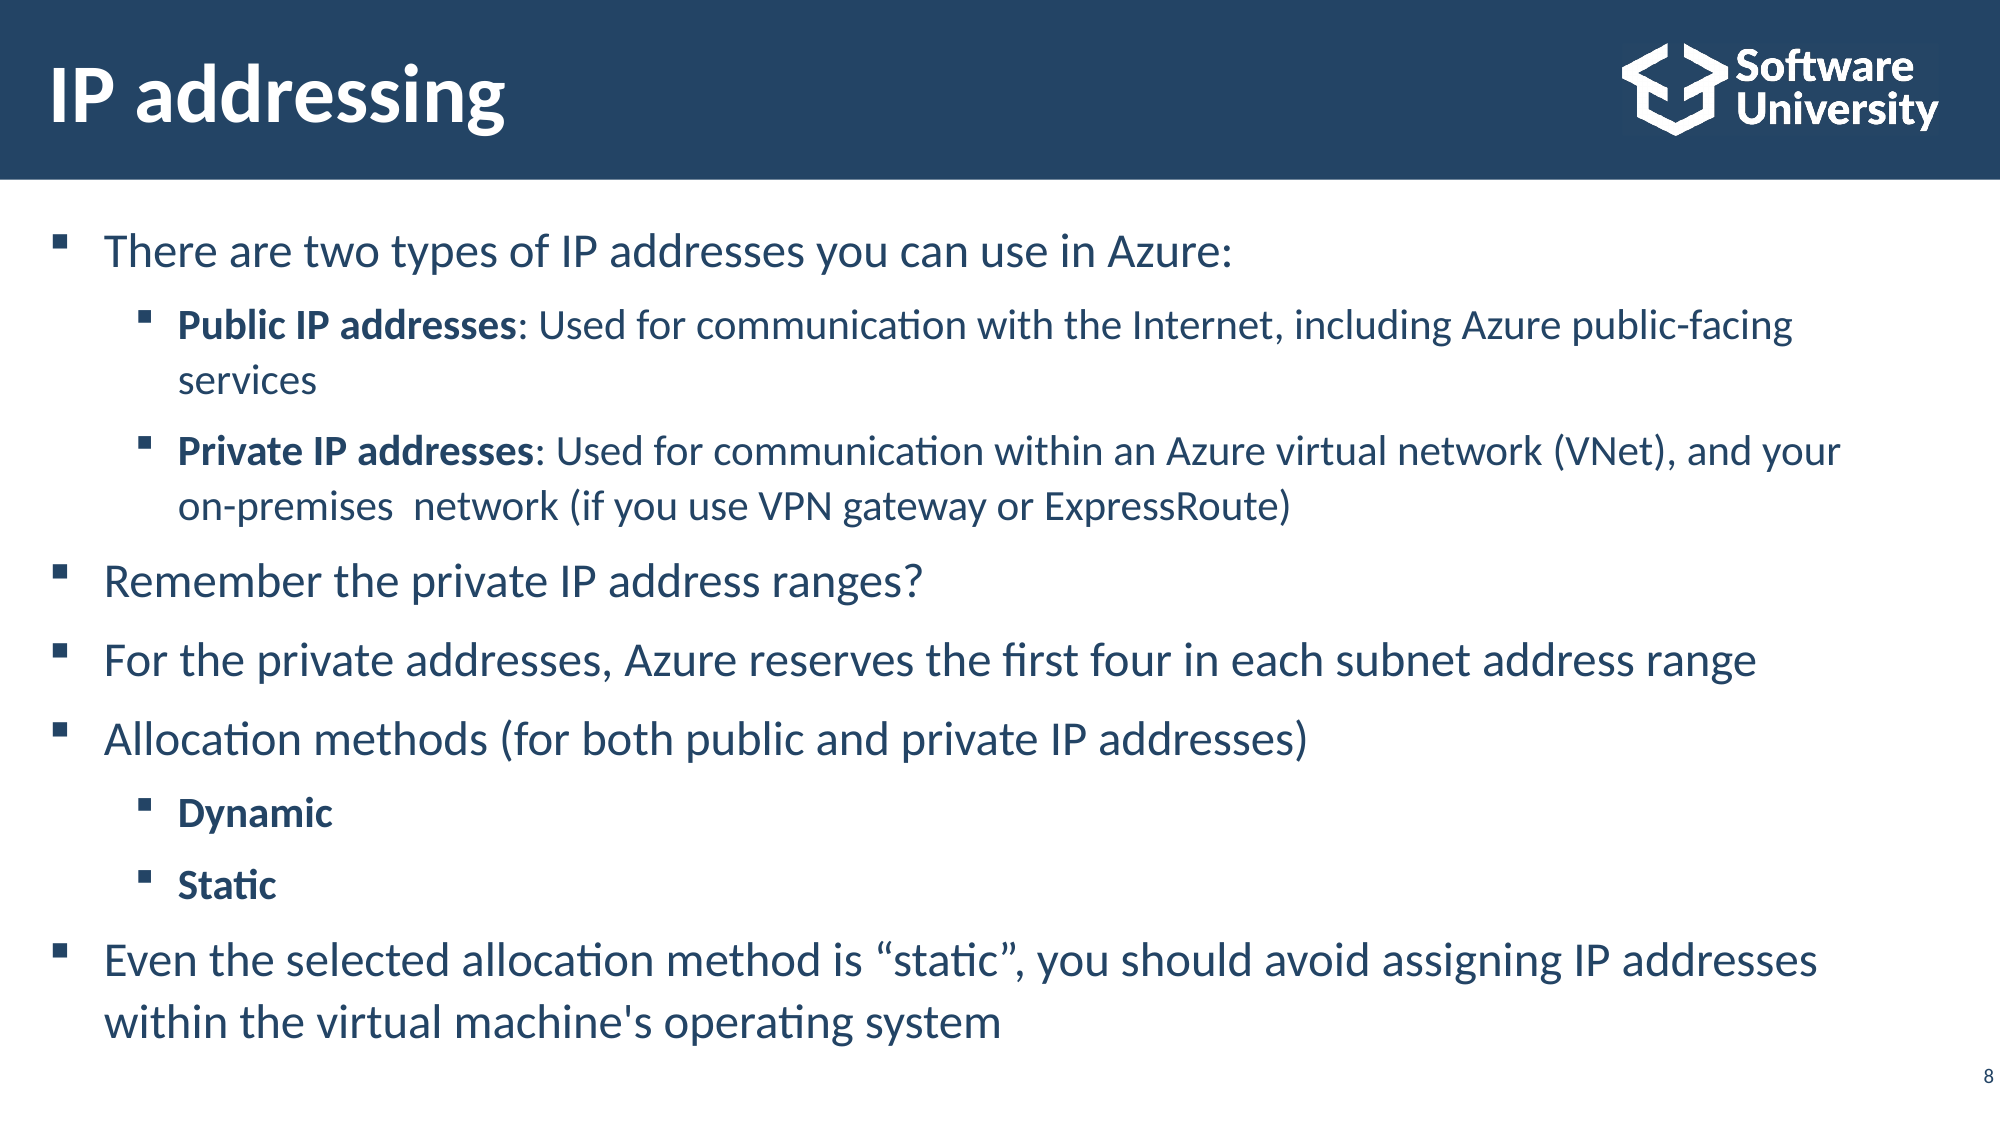

# IP addressing
There are two types of IP addresses you can use in Azure:
Public IP addresses: Used for communication with the Internet, including Azure public-facing
services
Private IP addresses: Used for communication within an Azure virtual network (VNet), and your
on-premises  network (if you use VPN gateway or ExpressRoute)
Remember the private IP address ranges?
For the private addresses, Azure reserves the first four in each subnet address range
Allocation methods (for both public and private IP addresses)
Dynamic
Static
Even the selected allocation method is “static”, you should avoid assigning IP addresses
within the virtual machine's operating system
8